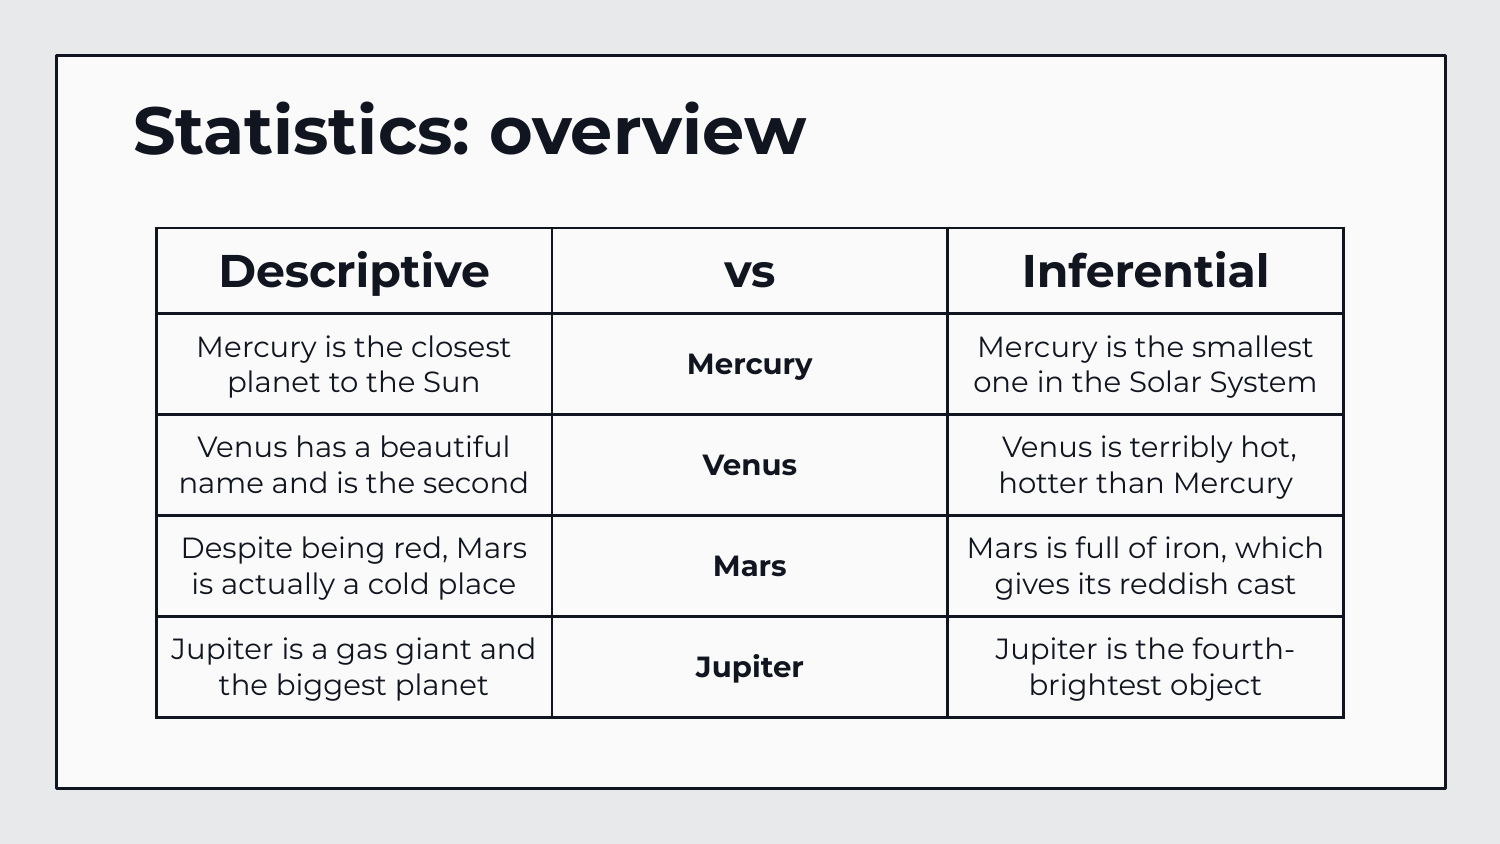

# Statistics: overview
| Descriptive | vs | Inferential |
| --- | --- | --- |
| Mercury is the closest planet to the Sun | Mercury | Mercury is the smallest one in the Solar System |
| Venus has a beautiful name and is the second | Venus | Venus is terribly hot, hotter than Mercury |
| Despite being red, Mars is actually a cold place | Mars | Mars is full of iron, which gives its reddish cast |
| Jupiter is a gas giant and the biggest planet | Jupiter | Jupiter is the fourth-brightest object |